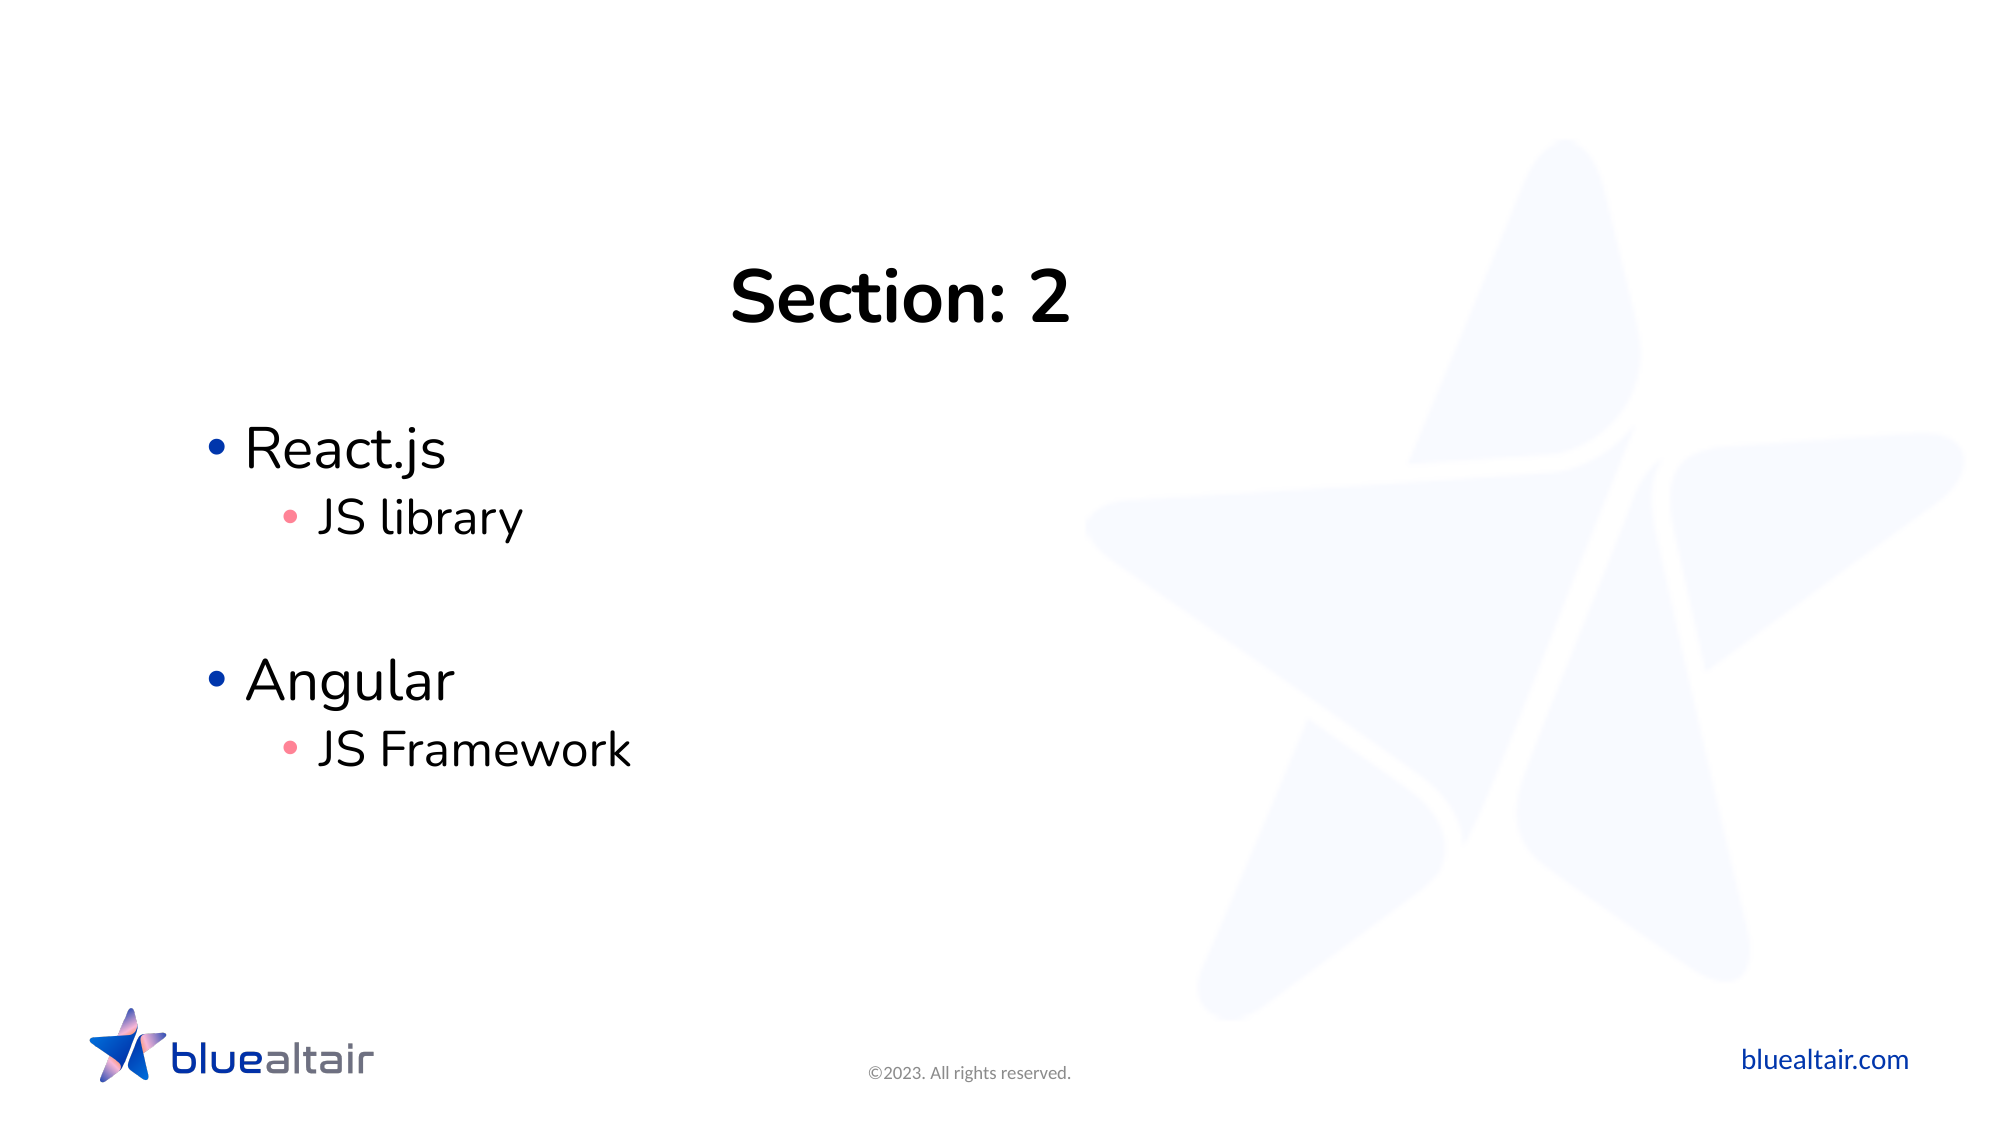

# Section: 2
React.js
JS library

Angular
JS Framework